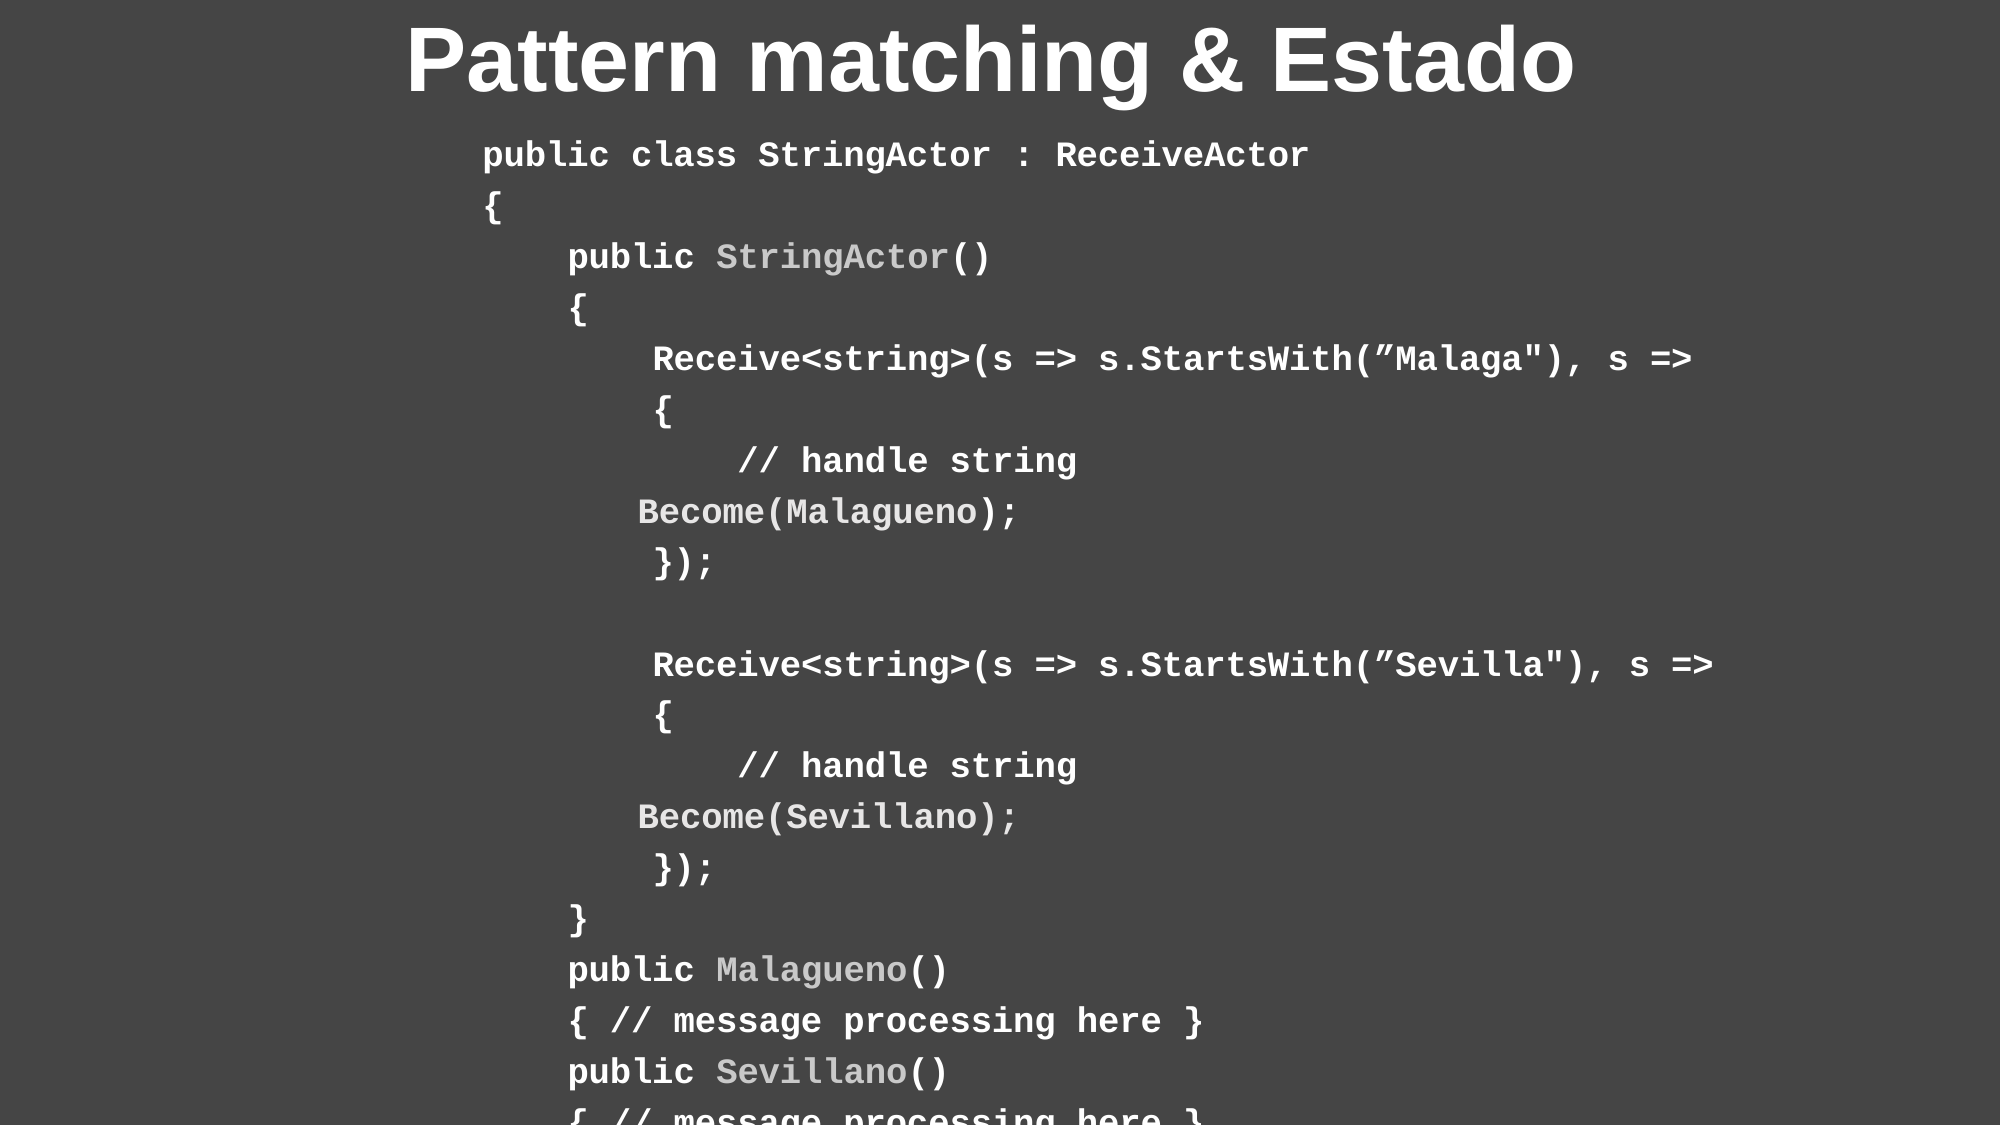

# Pattern matching & Estado
public class StringActor : ReceiveActor
{
    public StringActor()
    {
        Receive<string>(s => s.StartsWith(”Malaga"), s =>
        {
            // handle string
	   Become(Malagueno);
        });

        Receive<string>(s => s.StartsWith(”Sevilla"), s =>
        {
            // handle string
	   Become(Sevillano);
        });
    }
    public Malagueno()
    { // message processing here }
    public Sevillano()
    { // message processing here }
}